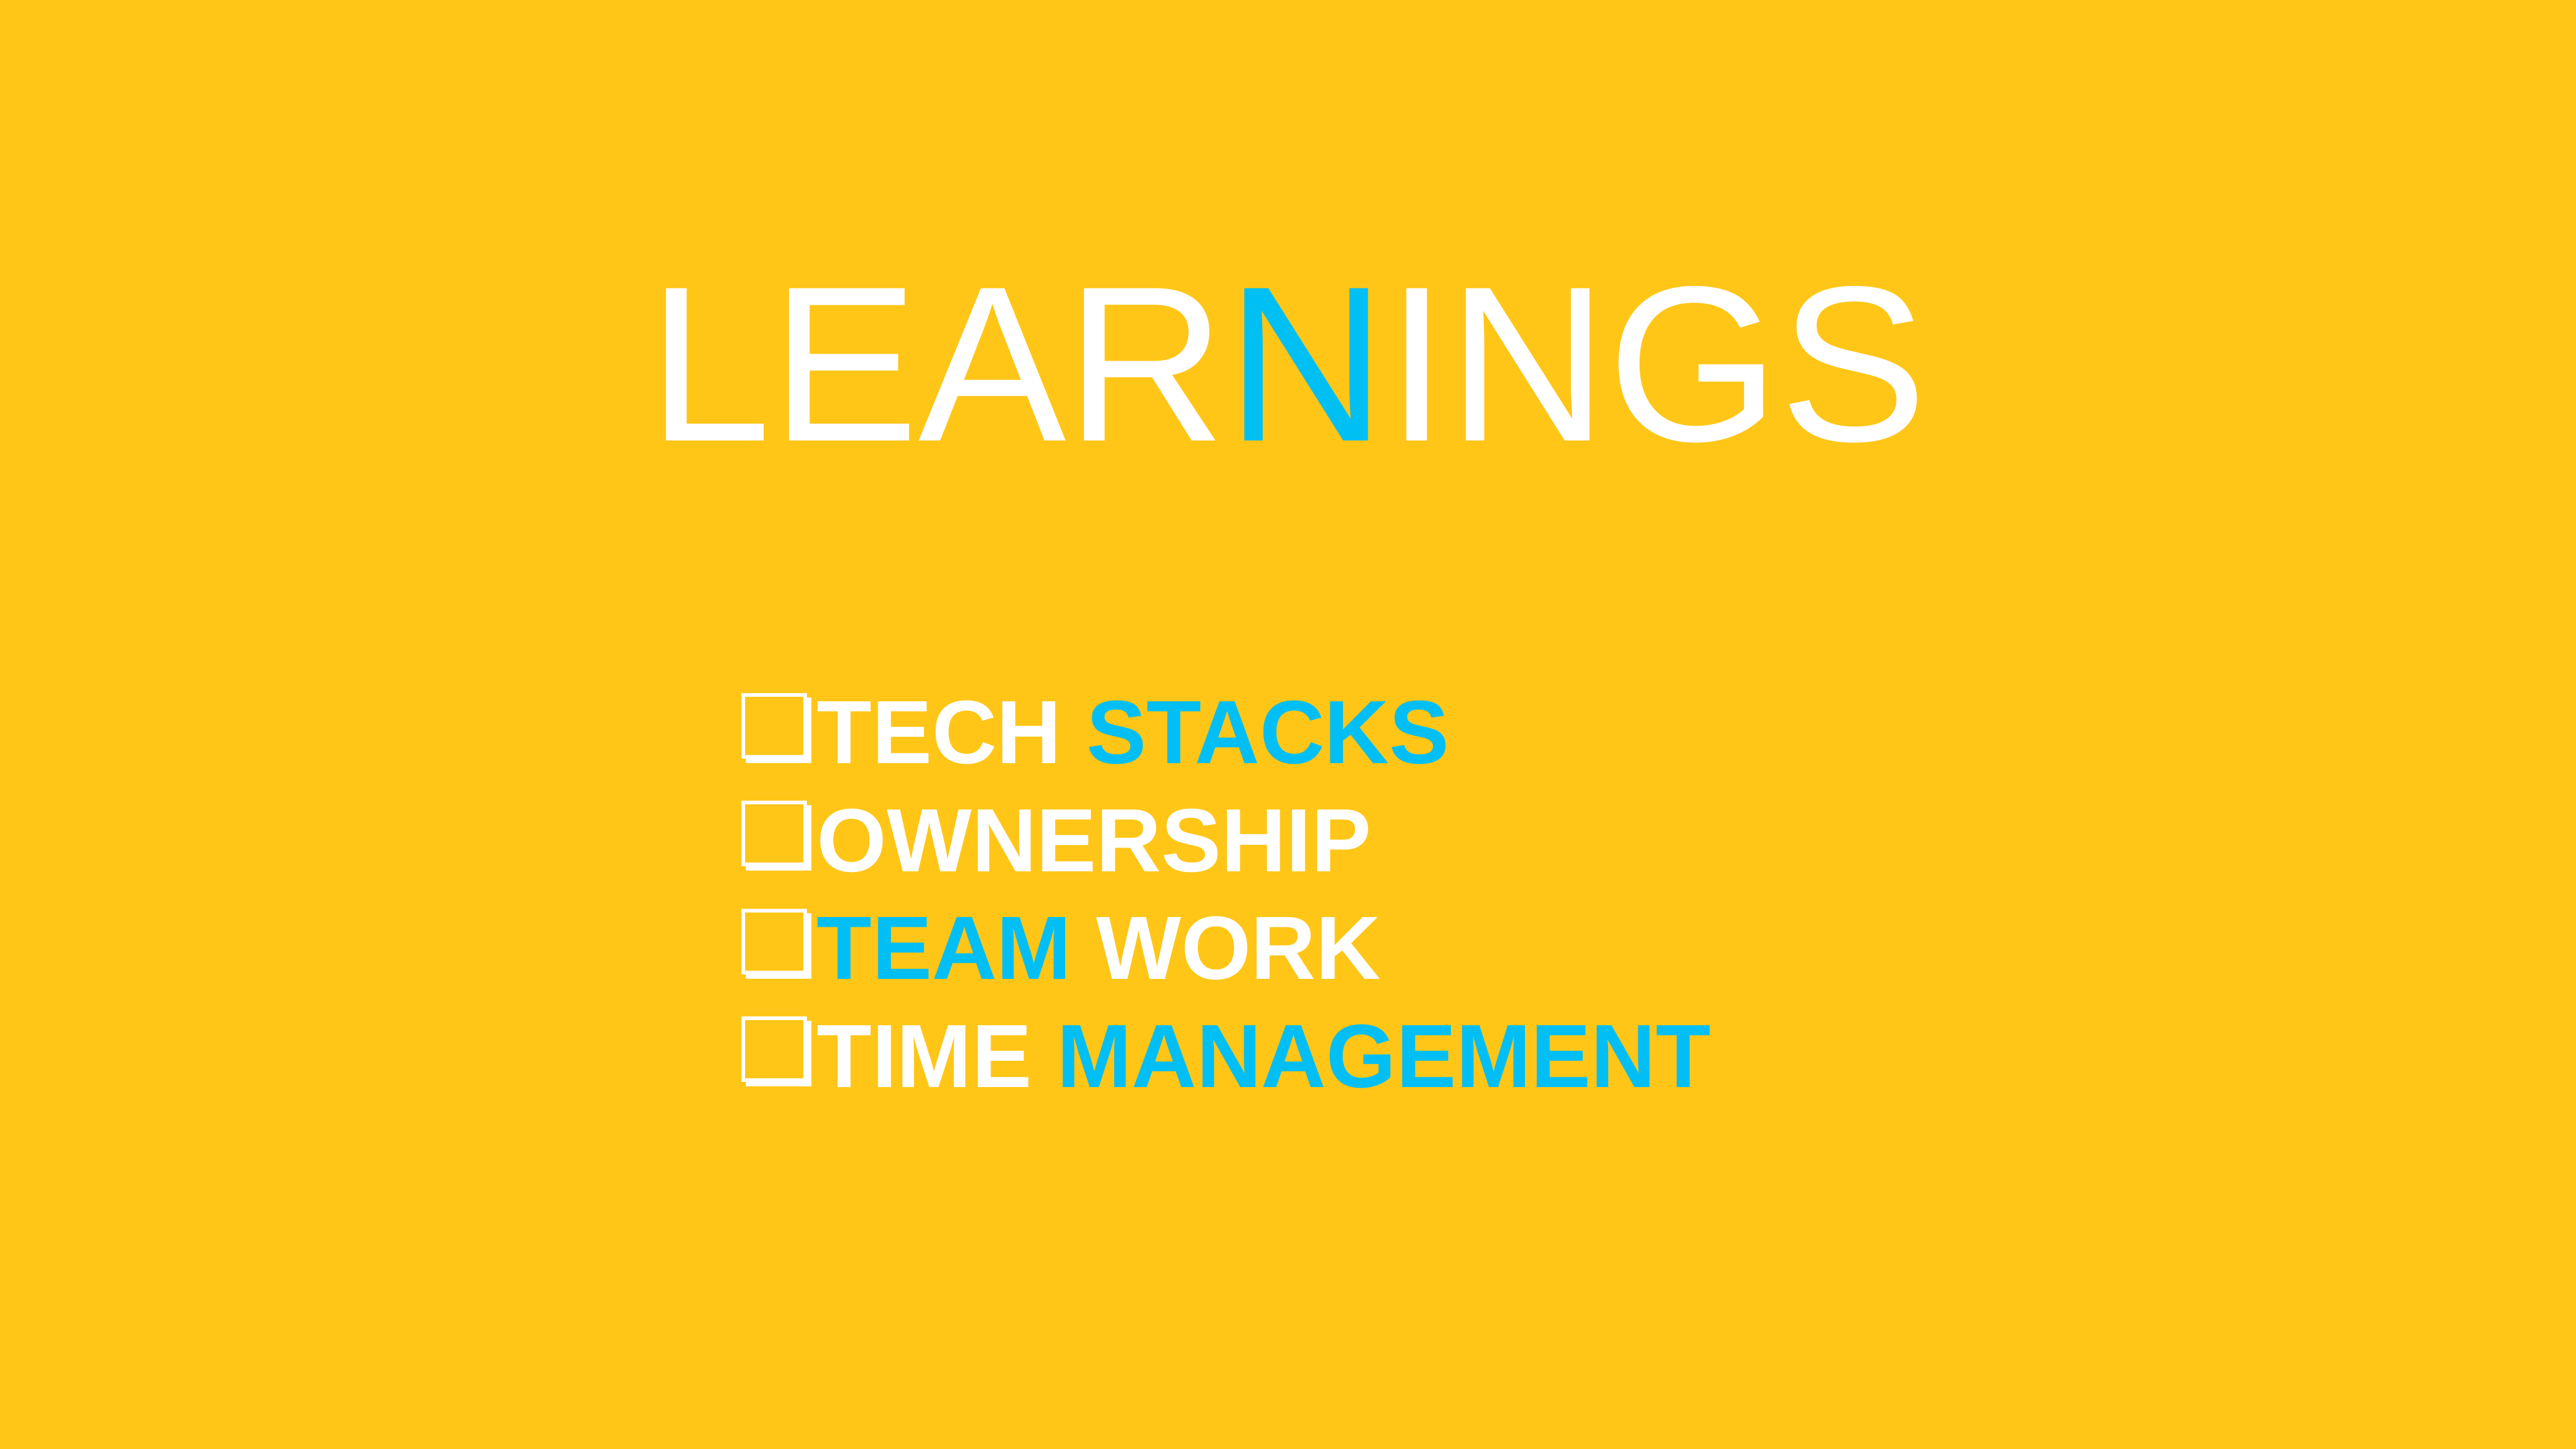

LEARNINGS
TECH STACKS
OWNERSHIP
TEAM WORK
TIME MANAGEMENT